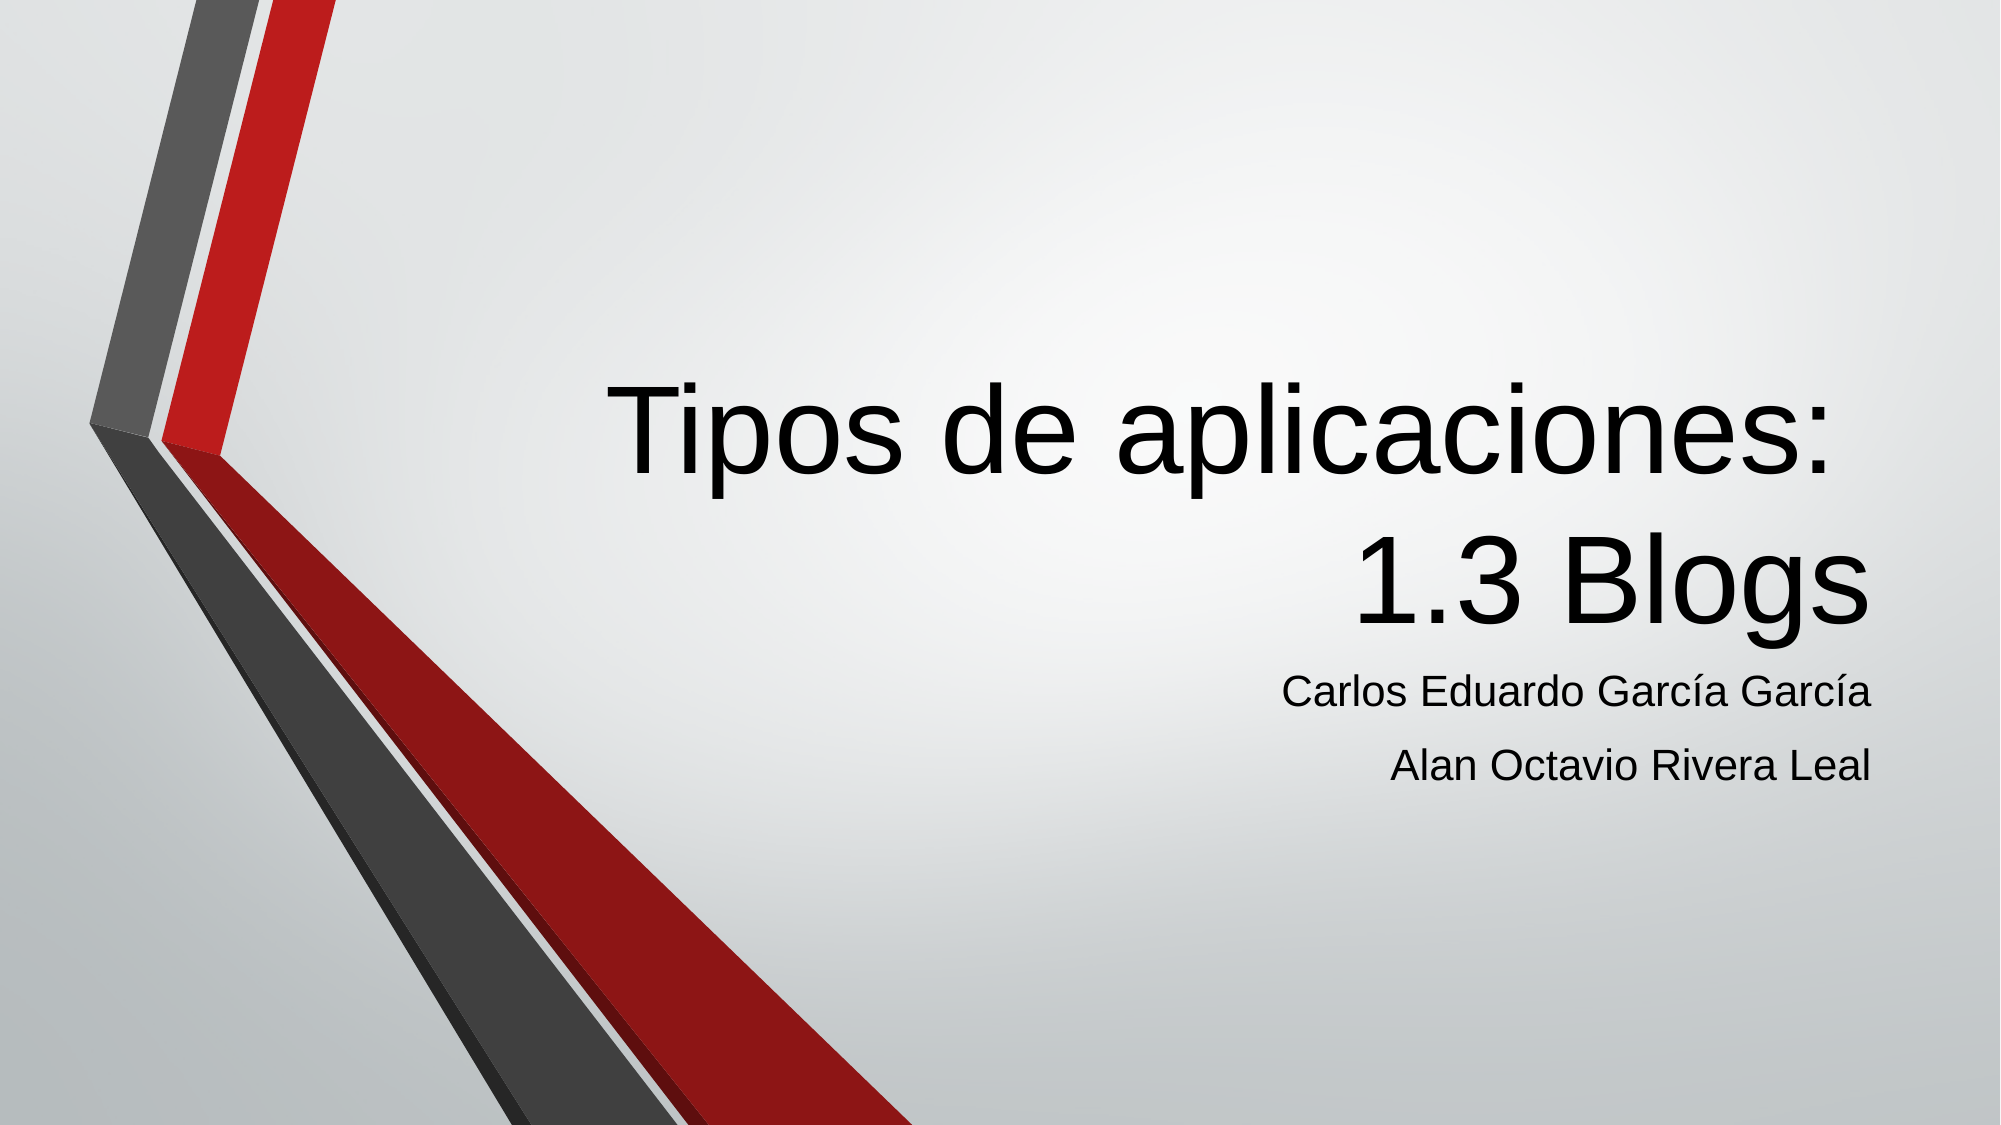

# Tipos de aplicaciones: 1.3 Blogs
Carlos Eduardo García García
Alan Octavio Rivera Leal